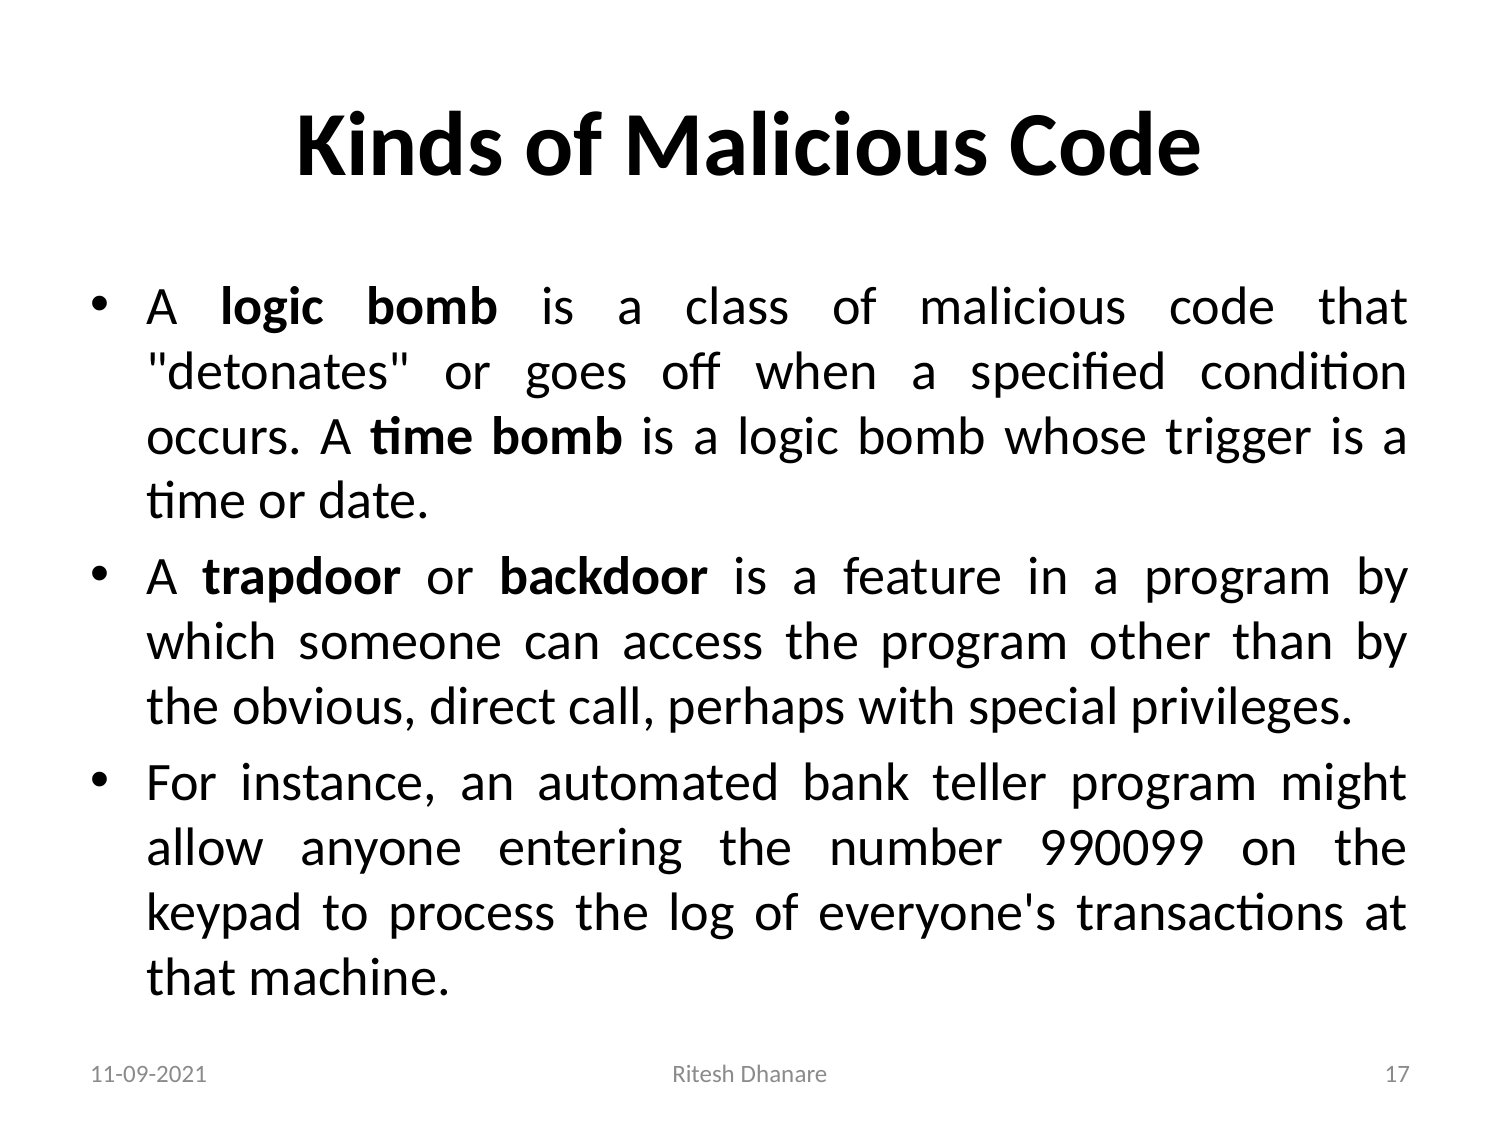

# Kinds of Malicious Code
A logic bomb is a class of malicious code that "detonates" or goes off when a specified condition occurs. A time bomb is a logic bomb whose trigger is a time or date.
A trapdoor or backdoor is a feature in a program by which someone can access the program other than by the obvious, direct call, perhaps with special privileges.
For instance, an automated bank teller program might allow anyone entering the number 990099 on the keypad to process the log of everyone's transactions at that machine.
11-09-2021
Ritesh Dhanare
17